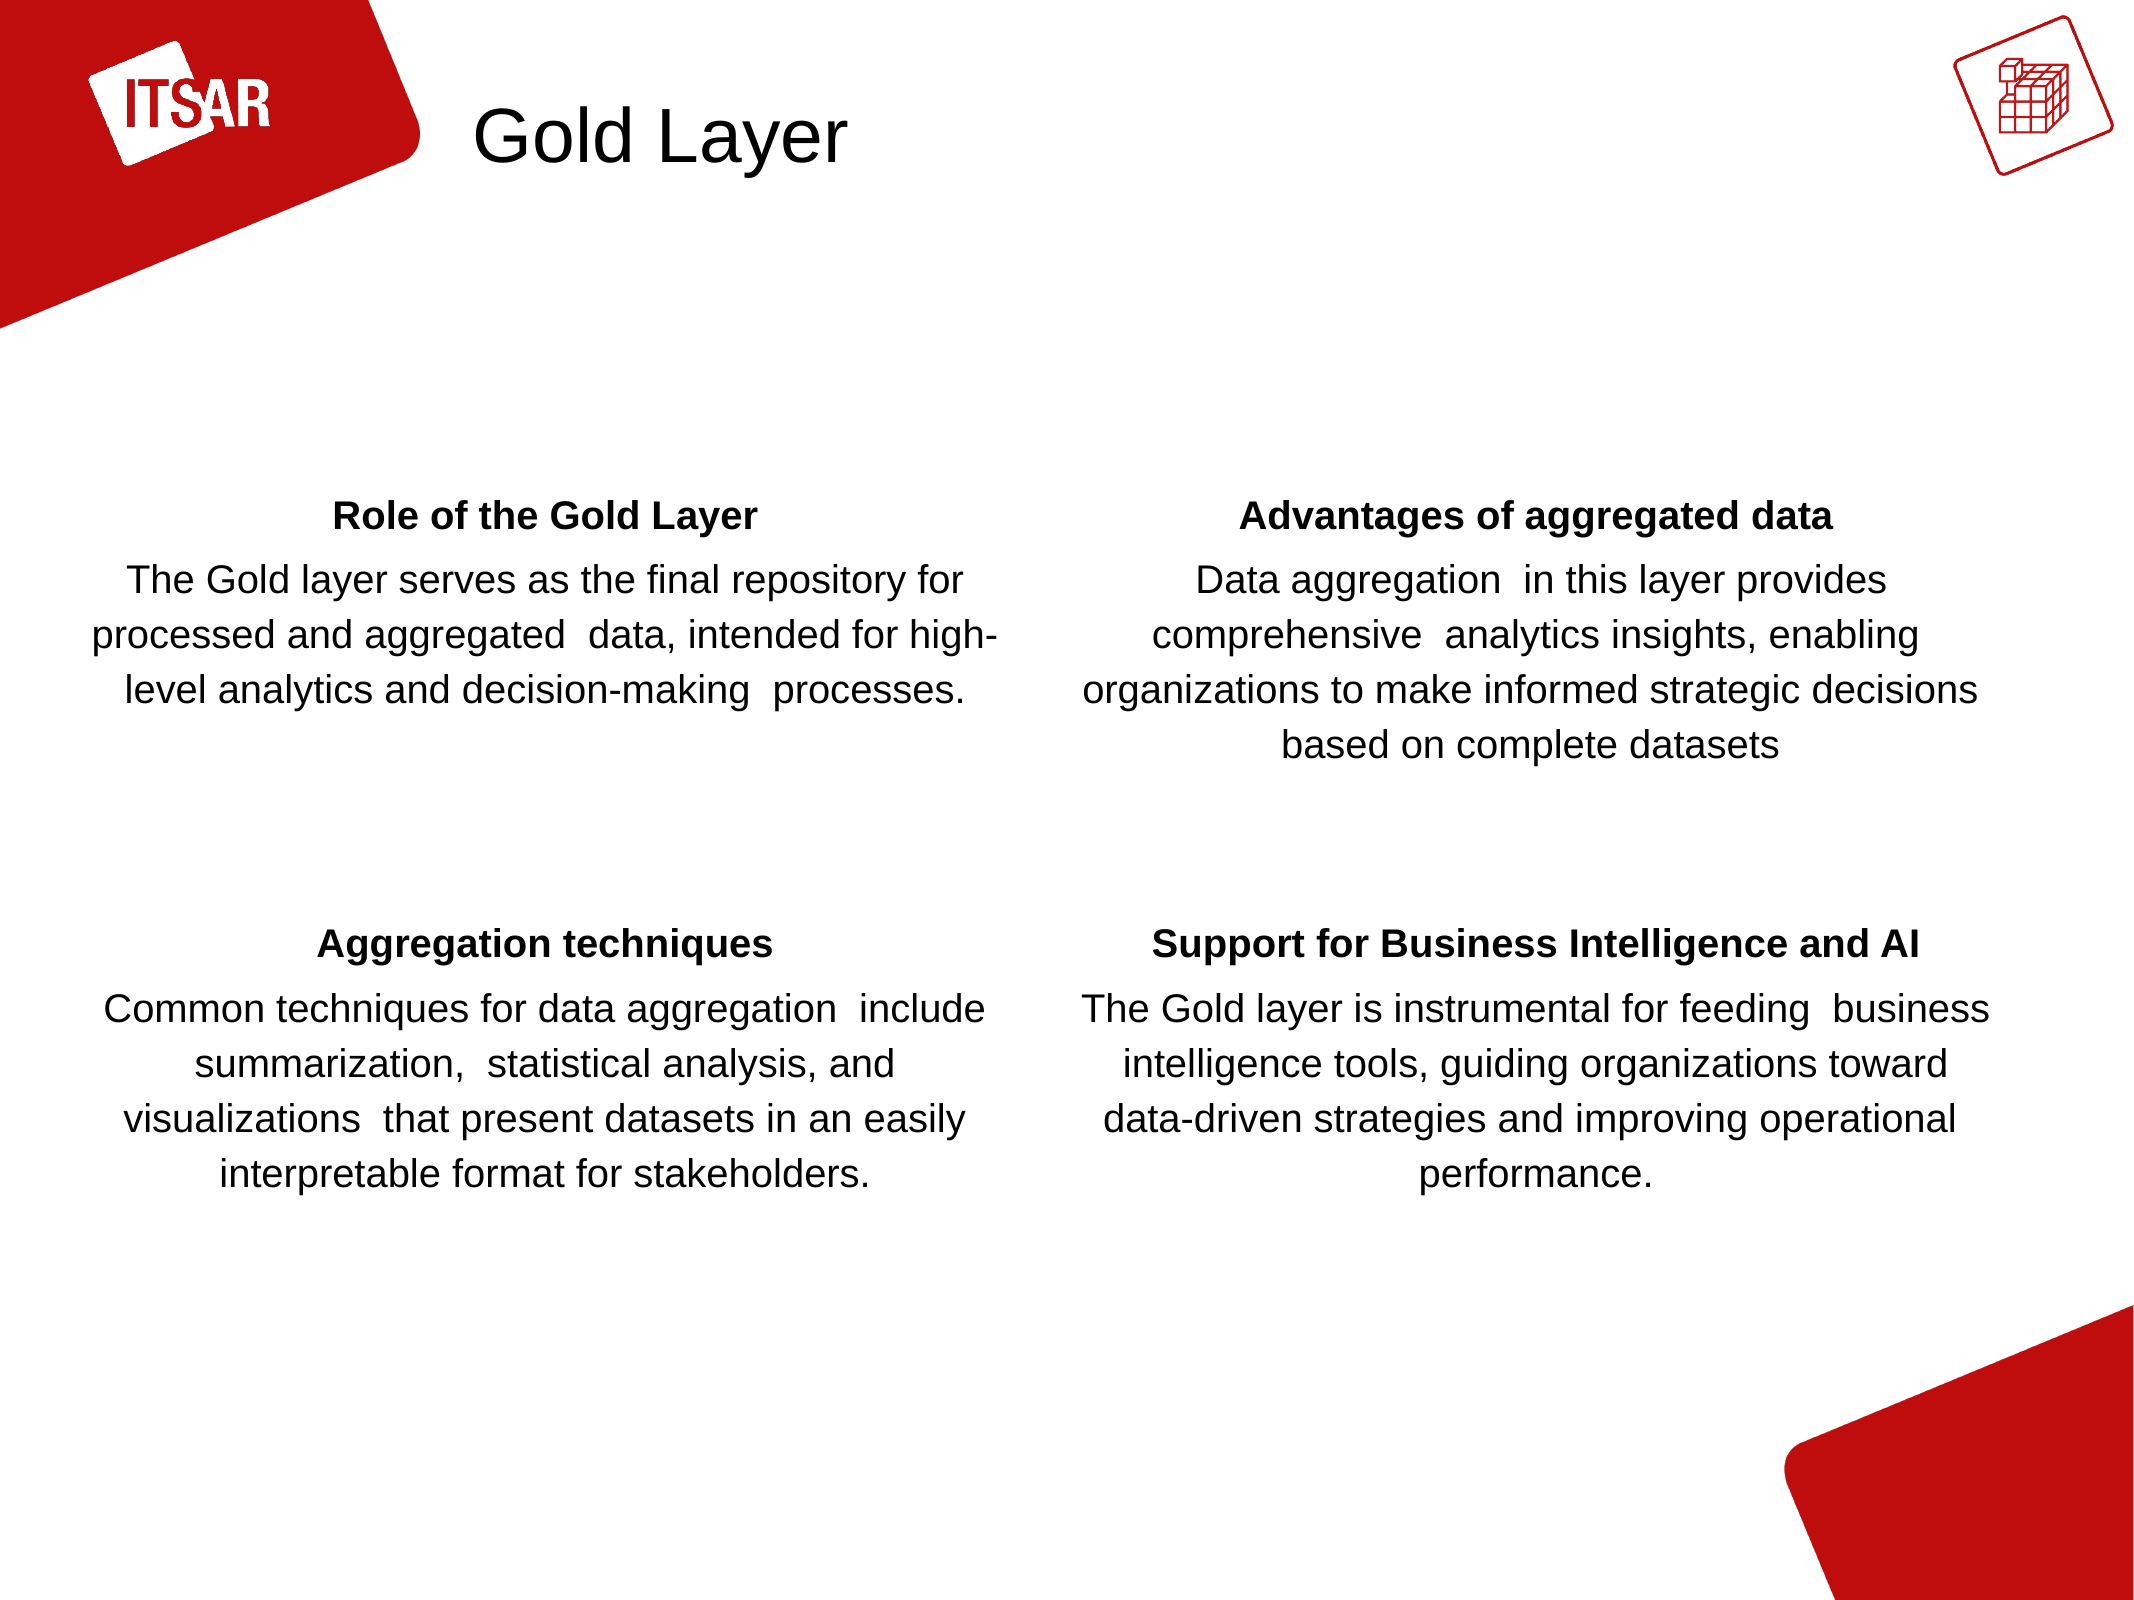

Gold Layer
Advantages of aggregated data
 Data aggregation  in this layer provides comprehensive  analytics insights, enabling organizations to make informed strategic decisions  based on complete datasets
Role of the Gold Layer
The Gold layer serves as the final repository for processed and aggregated  data, intended for high-level analytics and decision-making  processes.
Aggregation techniques
Common techniques for data aggregation  include summarization,  statistical analysis, and visualizations  that present datasets in an easily interpretable format for stakeholders.
Support for Business Intelligence and AI
The Gold layer is instrumental for feeding  business intelligence tools, guiding organizations toward data-driven strategies and improving operational  performance.